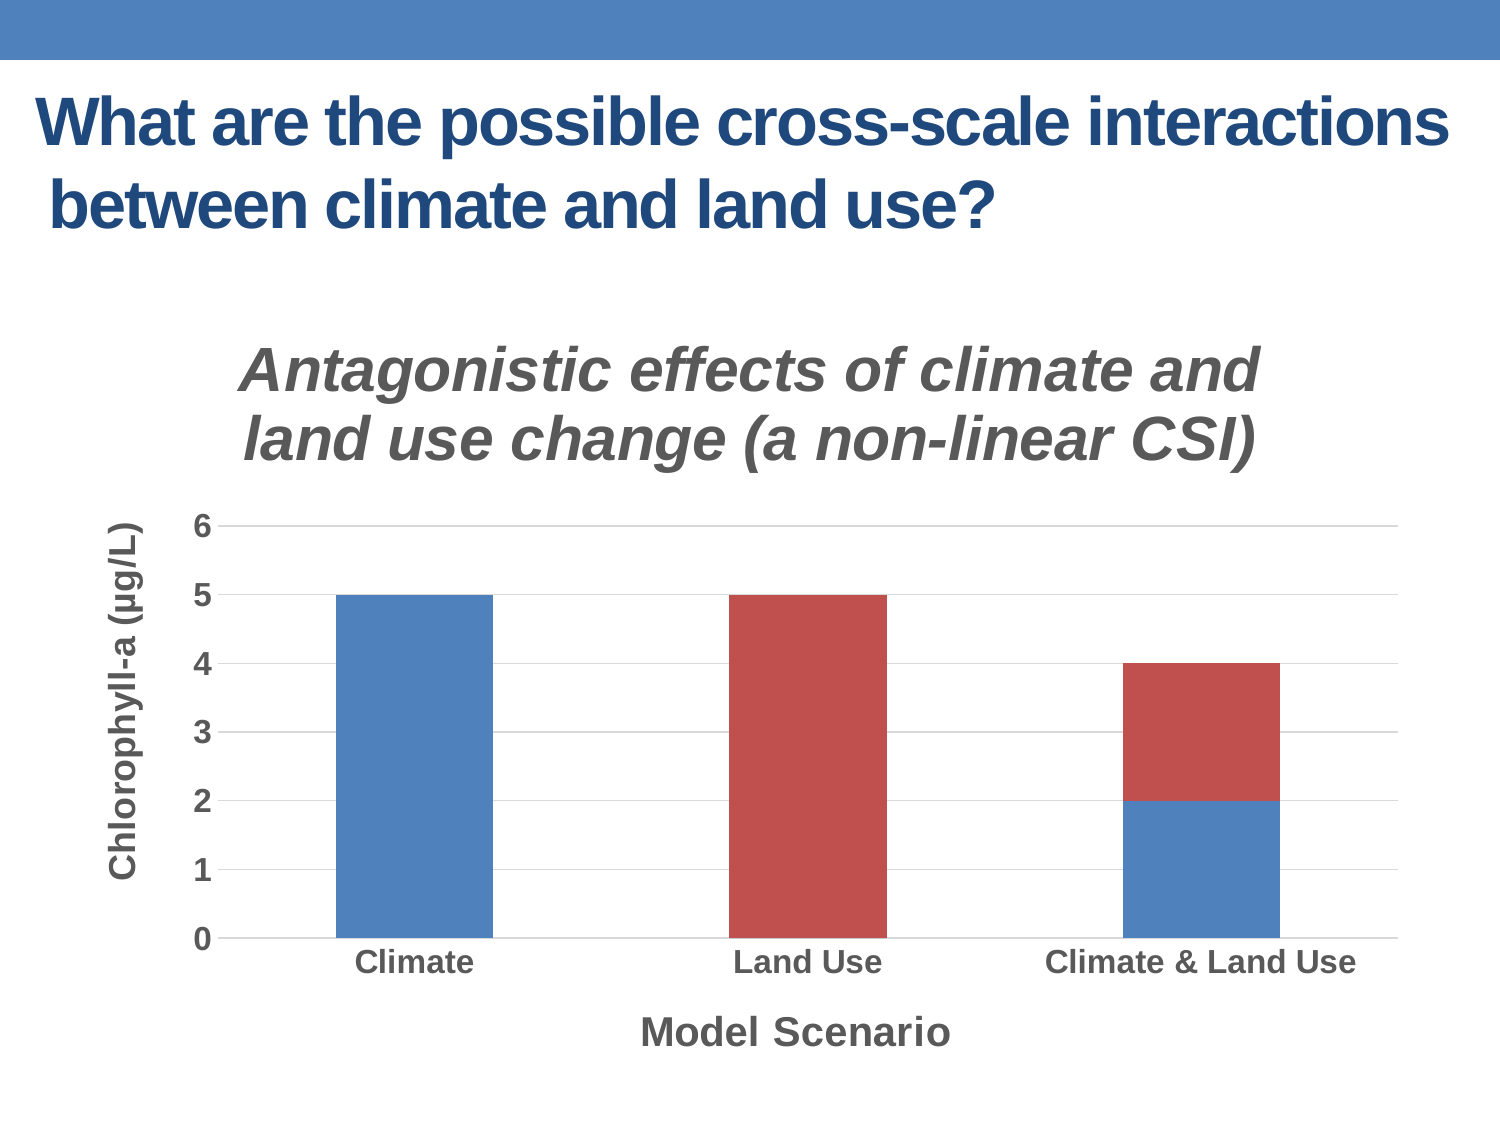

# What are the possible cross-scale interactions between climate and land use?

### Chart: Antagonistic effects of climate and land use change (a non-linear CSI)

| Category | Series 1 | Series 2 |
|---|---|---|
| Climate | 5.0 | 0.0 |
| Land Use | 0.0 | 5.0 |
| Climate & Land Use | 2.0 | 2.0 |